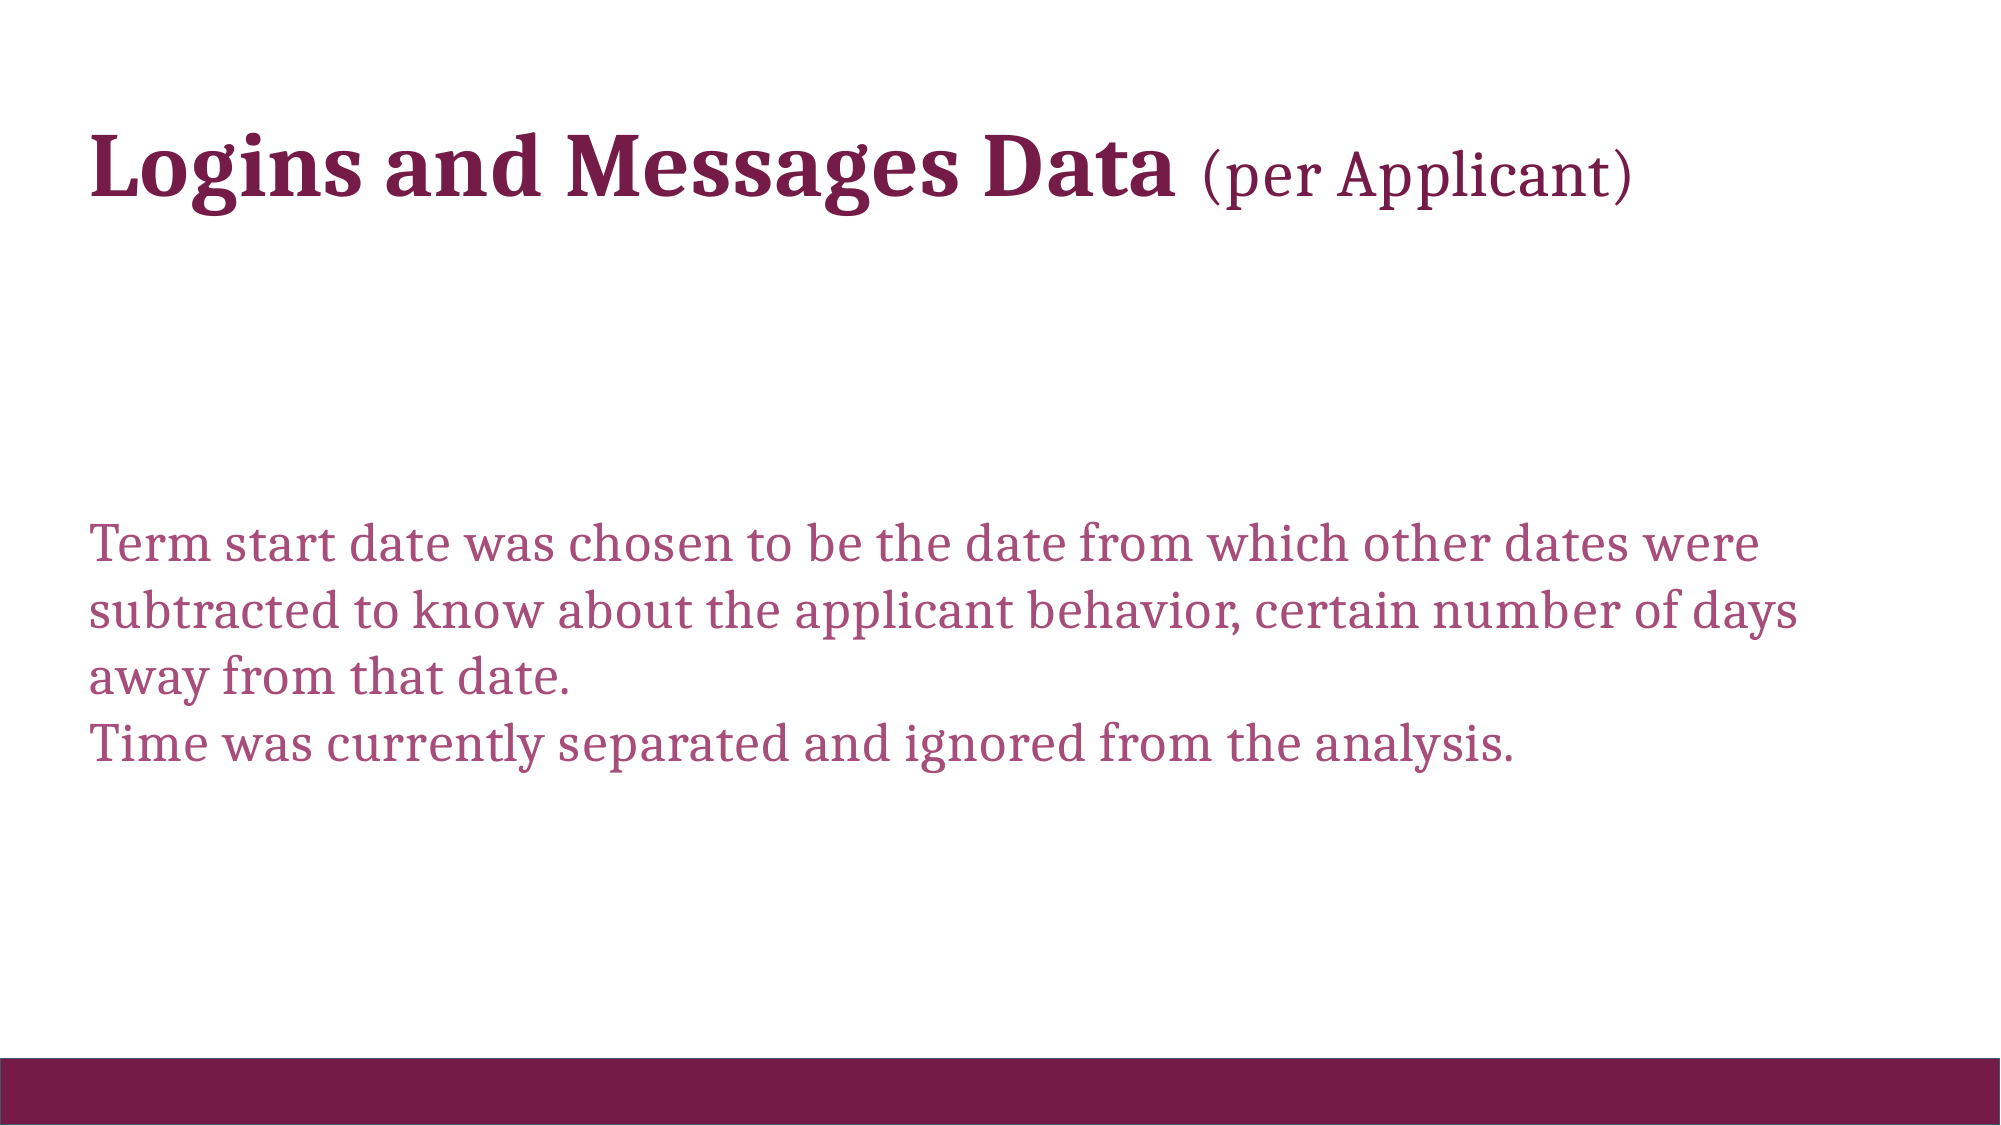

# Logins and Messages Data (per Applicant)
Term start date was chosen to be the date from which other dates were subtracted to know about the applicant behavior, certain number of days away from that date.
Time was currently separated and ignored from the analysis.